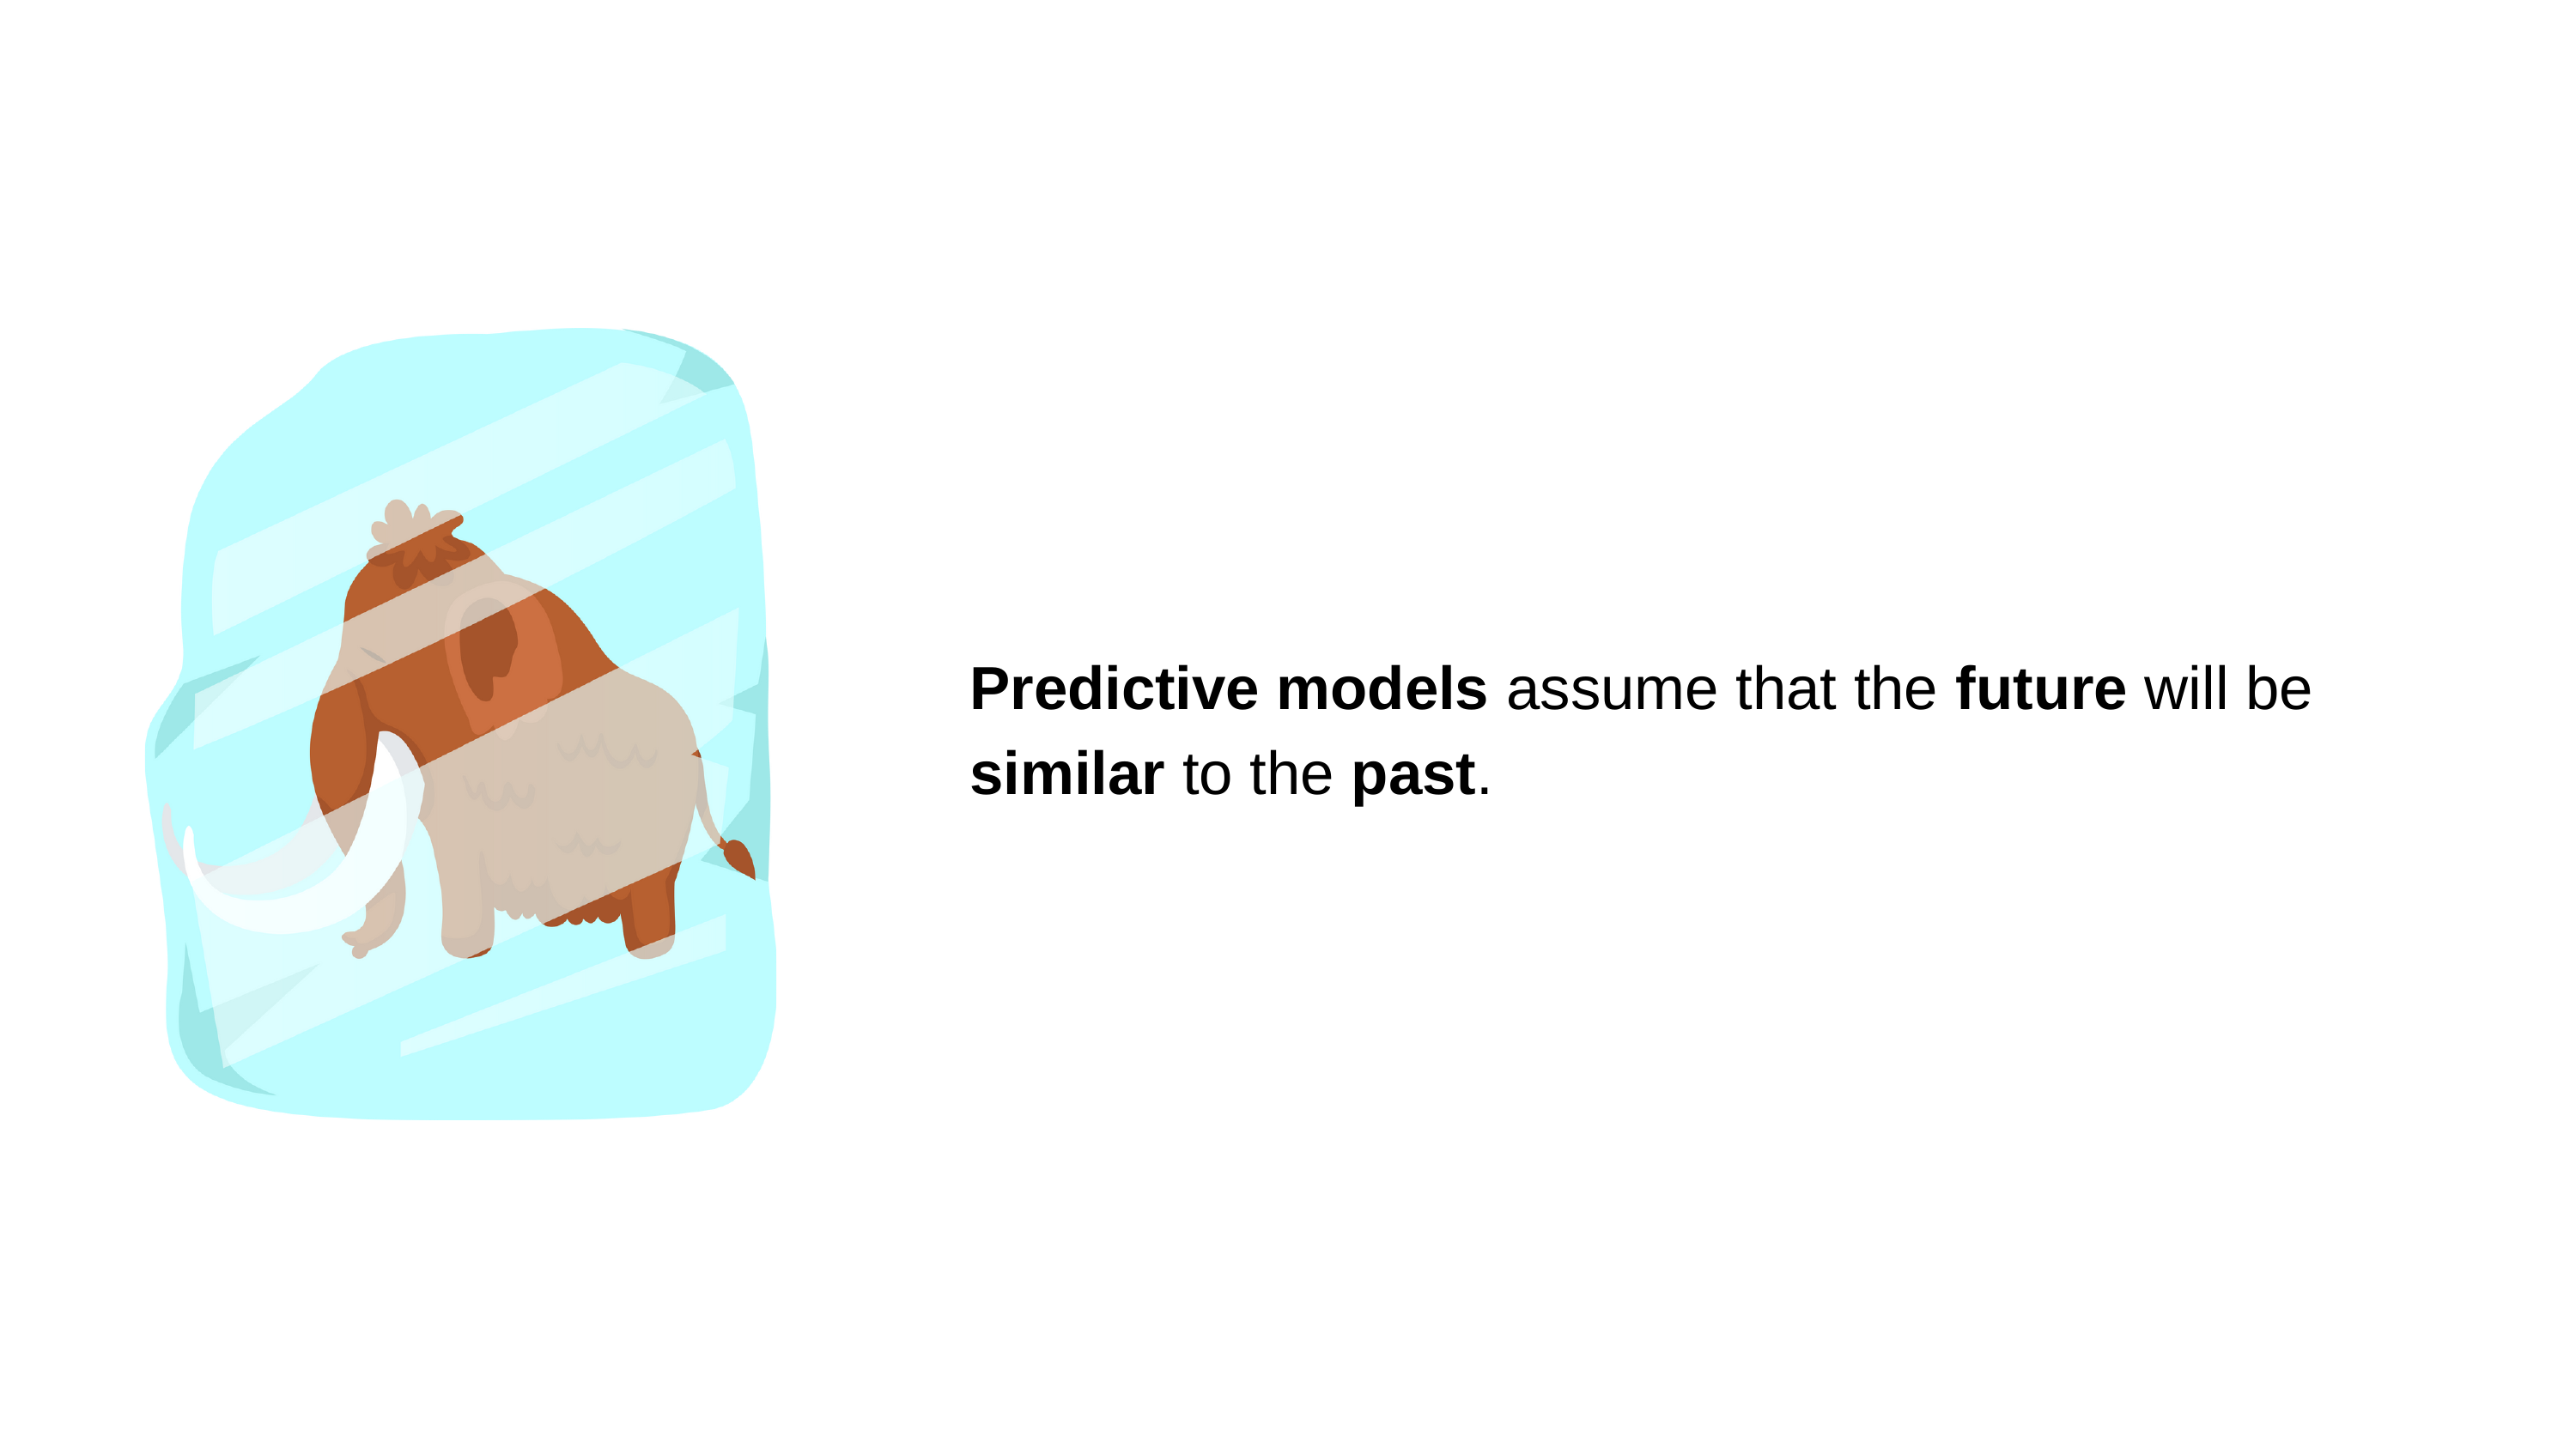

Predictive models assume that the future will be similar to the past.